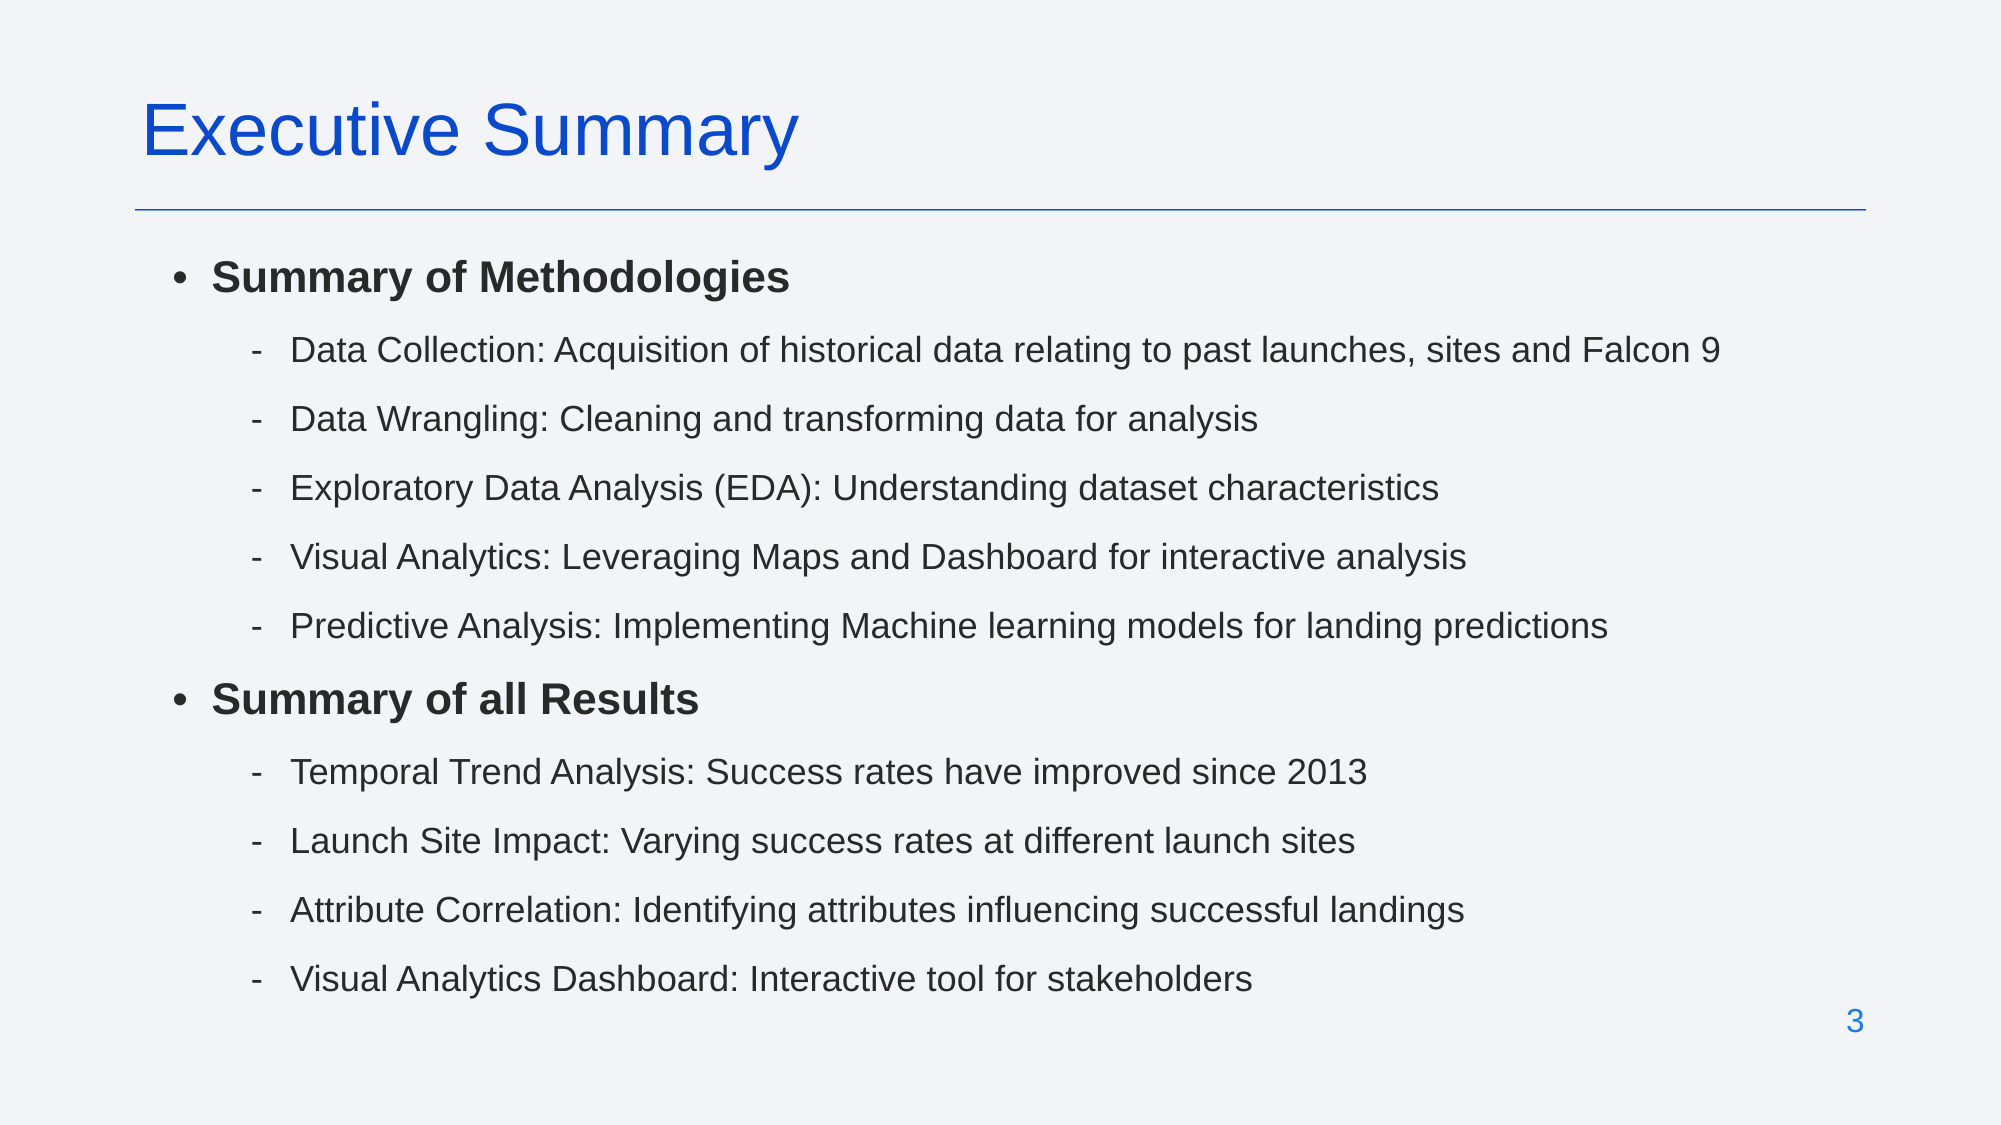

Executive Summary
Summary of Methodologies
Data Collection: Acquisition of historical data relating to past launches, sites and Falcon 9
Data Wrangling: Cleaning and transforming data for analysis
Exploratory Data Analysis (EDA): Understanding dataset characteristics
Visual Analytics: Leveraging Maps and Dashboard for interactive analysis
Predictive Analysis: Implementing Machine learning models for landing predictions
Summary of all Results
Temporal Trend Analysis: Success rates have improved since 2013
Launch Site Impact: Varying success rates at different launch sites
Attribute Correlation: Identifying attributes influencing successful landings
Visual Analytics Dashboard: Interactive tool for stakeholders

3